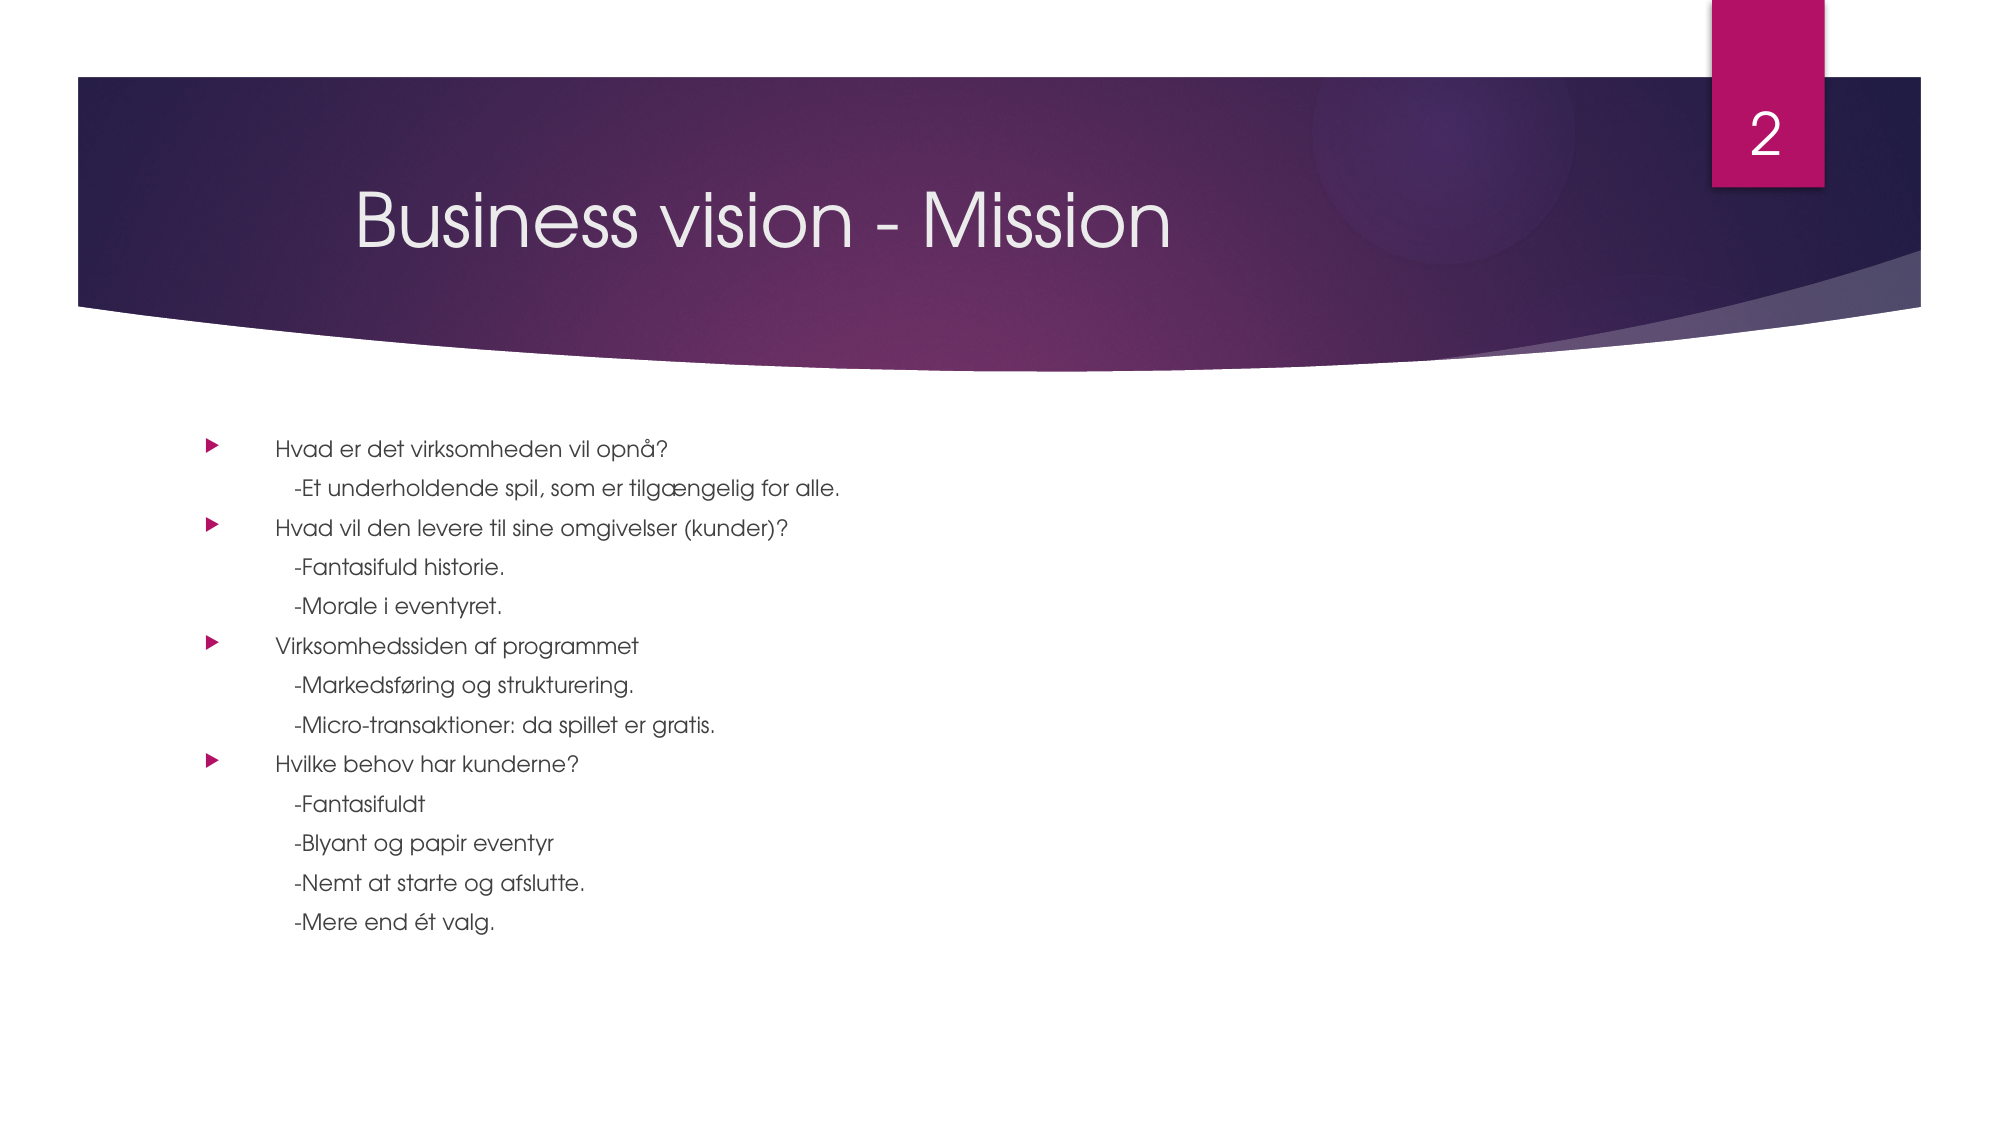

2
# Business vision - Mission
Hvad er det virksomheden vil opnå?
	-Et underholdende spil, som er tilgængelig for alle.
Hvad vil den levere til sine omgivelser (kunder)?
	-Fantasifuld historie.
	-Morale i eventyret.
Virksomhedssiden af programmet
	-Markedsføring og strukturering.
	-Micro-transaktioner: da spillet er gratis.
Hvilke behov har kunderne?
	-Fantasifuldt
	-Blyant og papir eventyr
	-Nemt at starte og afslutte.
	-Mere end ét valg.